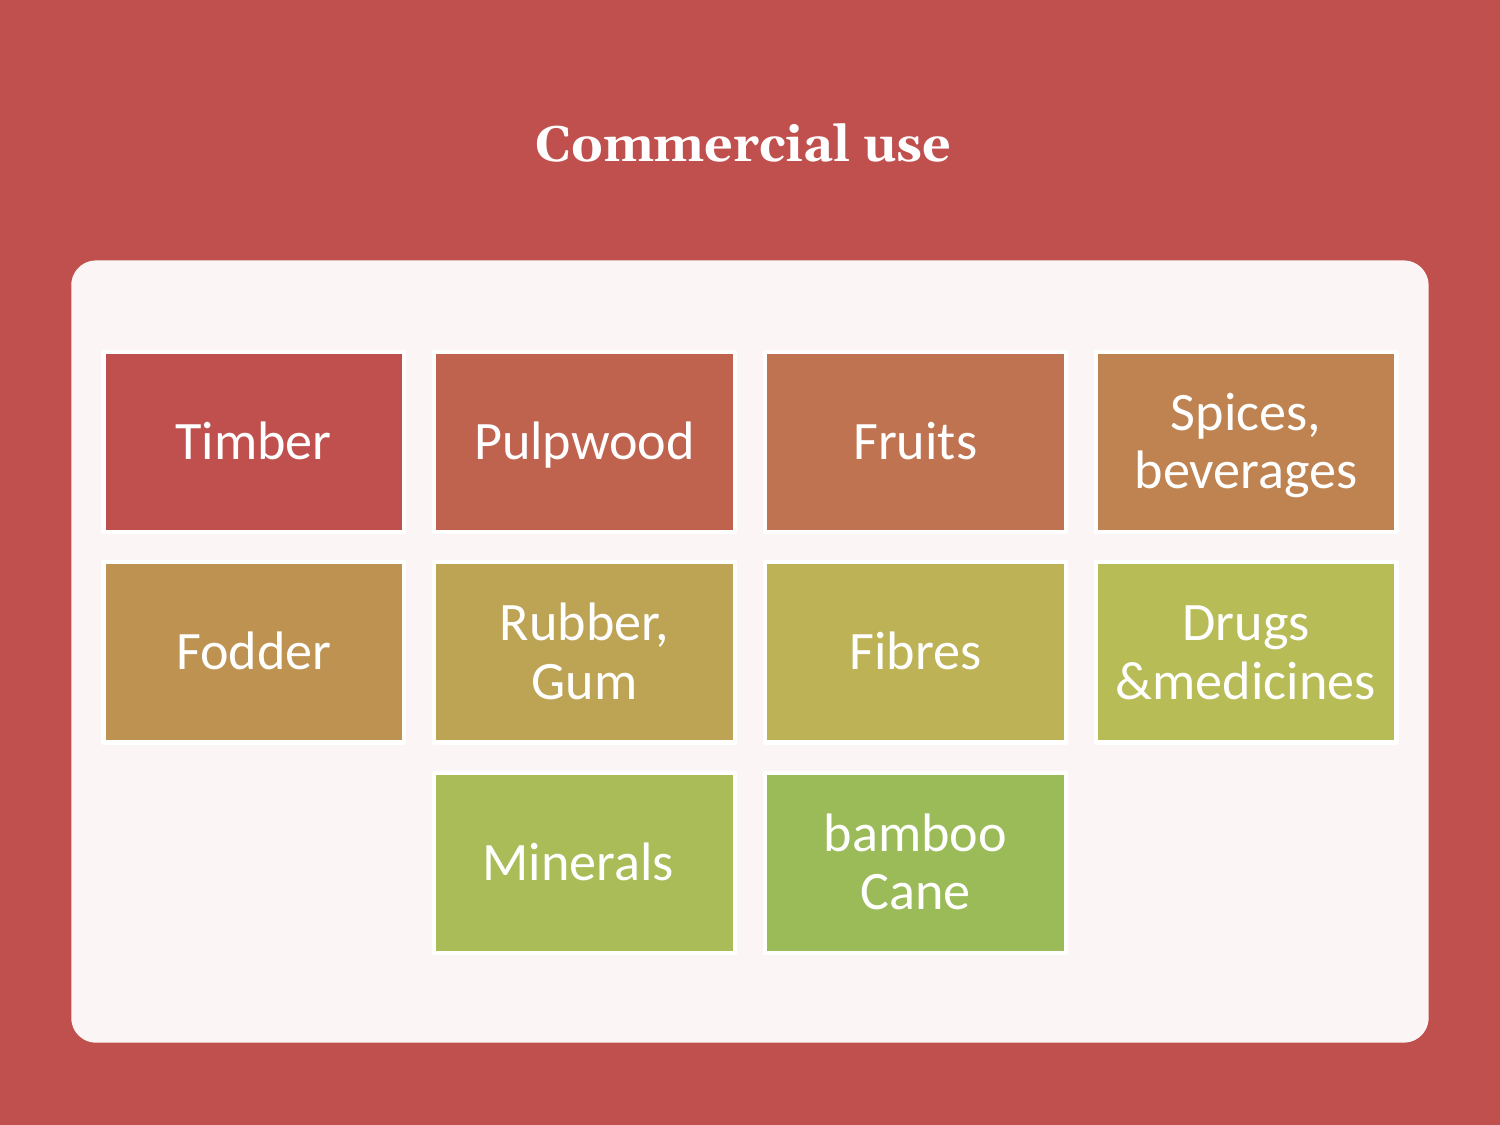

# Commercial use

Timber
Pulpwood
Fruits
Spices, beverages
Fodder
Rubber, Gum
Fibres
Drugs &medicines
Minerals
bamboo Cane